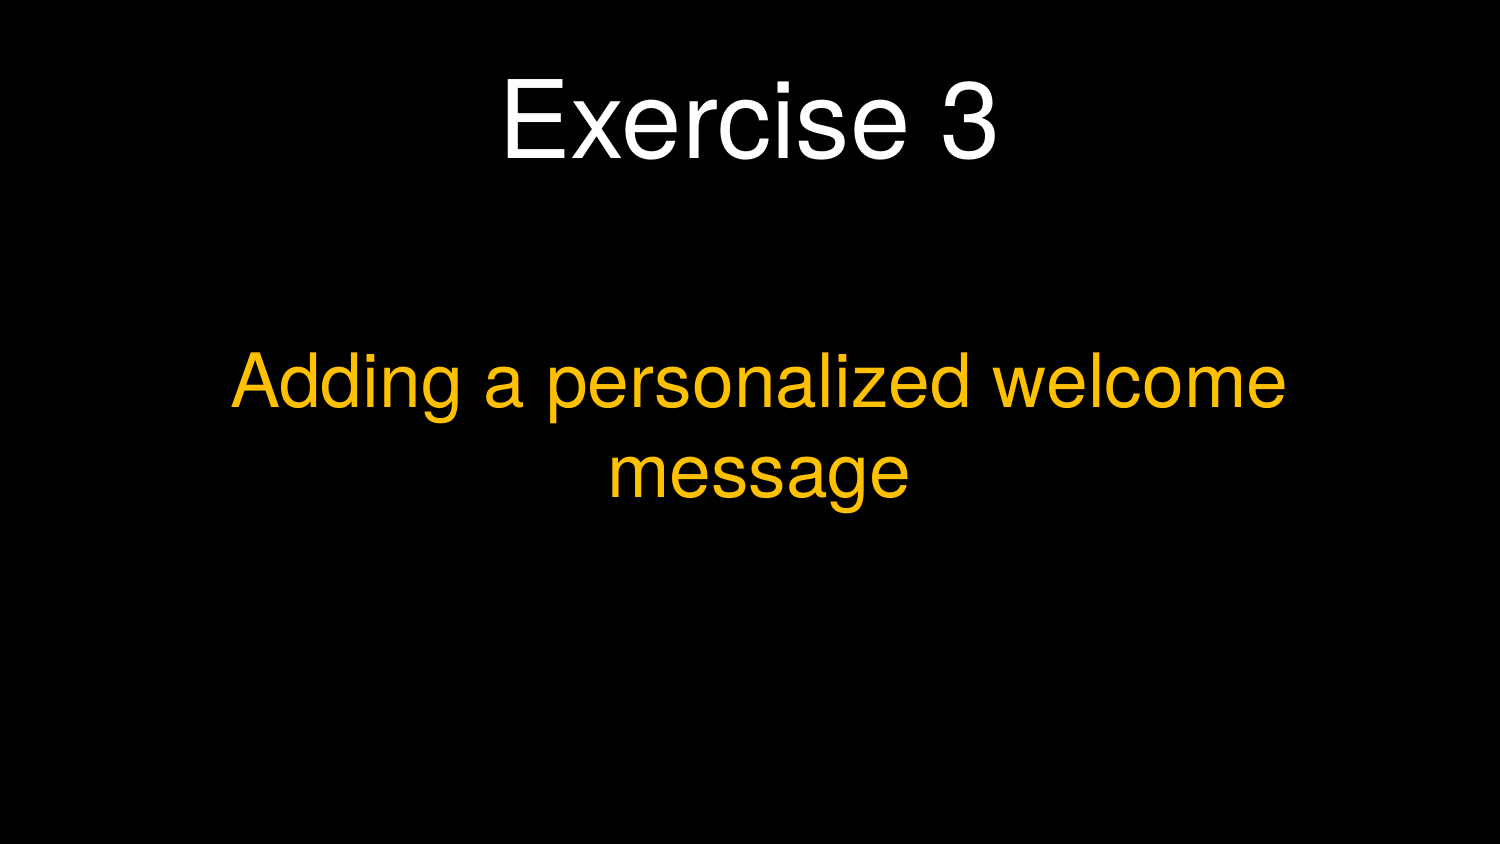

# Exercise 3
Adding a personalized welcome message